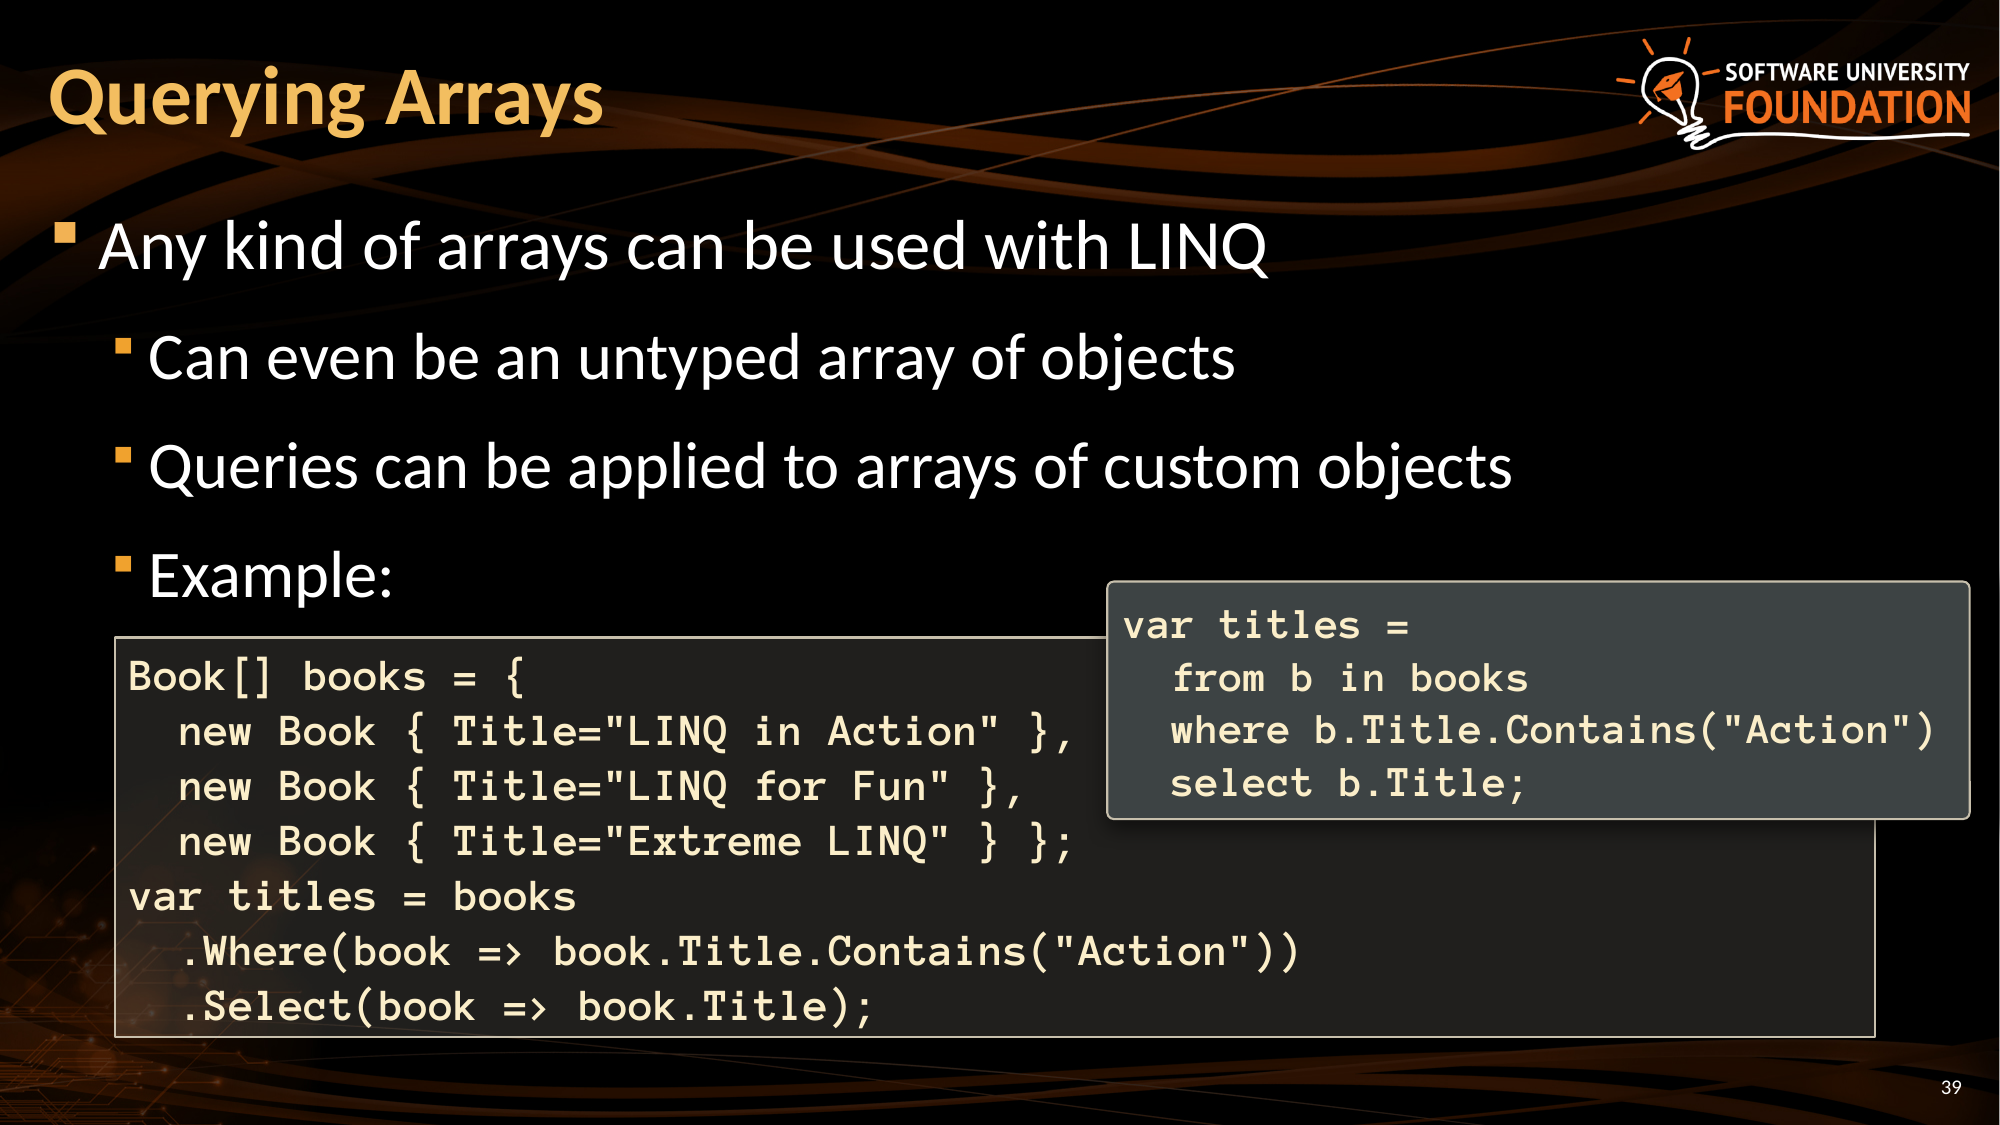

# Querying Arrays
Any kind of arrays can be used with LINQ
Can even be an untyped array of objects
Queries can be applied to arrays of custom objects
Example:
var titles =
  from b in books
  where b.Title.Contains("Action")
  select b.Title;
Book[] books = {
  new Book { Title="LINQ in Action" },
  new Book { Title="LINQ for Fun" },
  new Book { Title="Extreme LINQ" } };
var titles = books
  .Where(book => book.Title.Contains("Action"))
  .Select(book => book.Title);
39